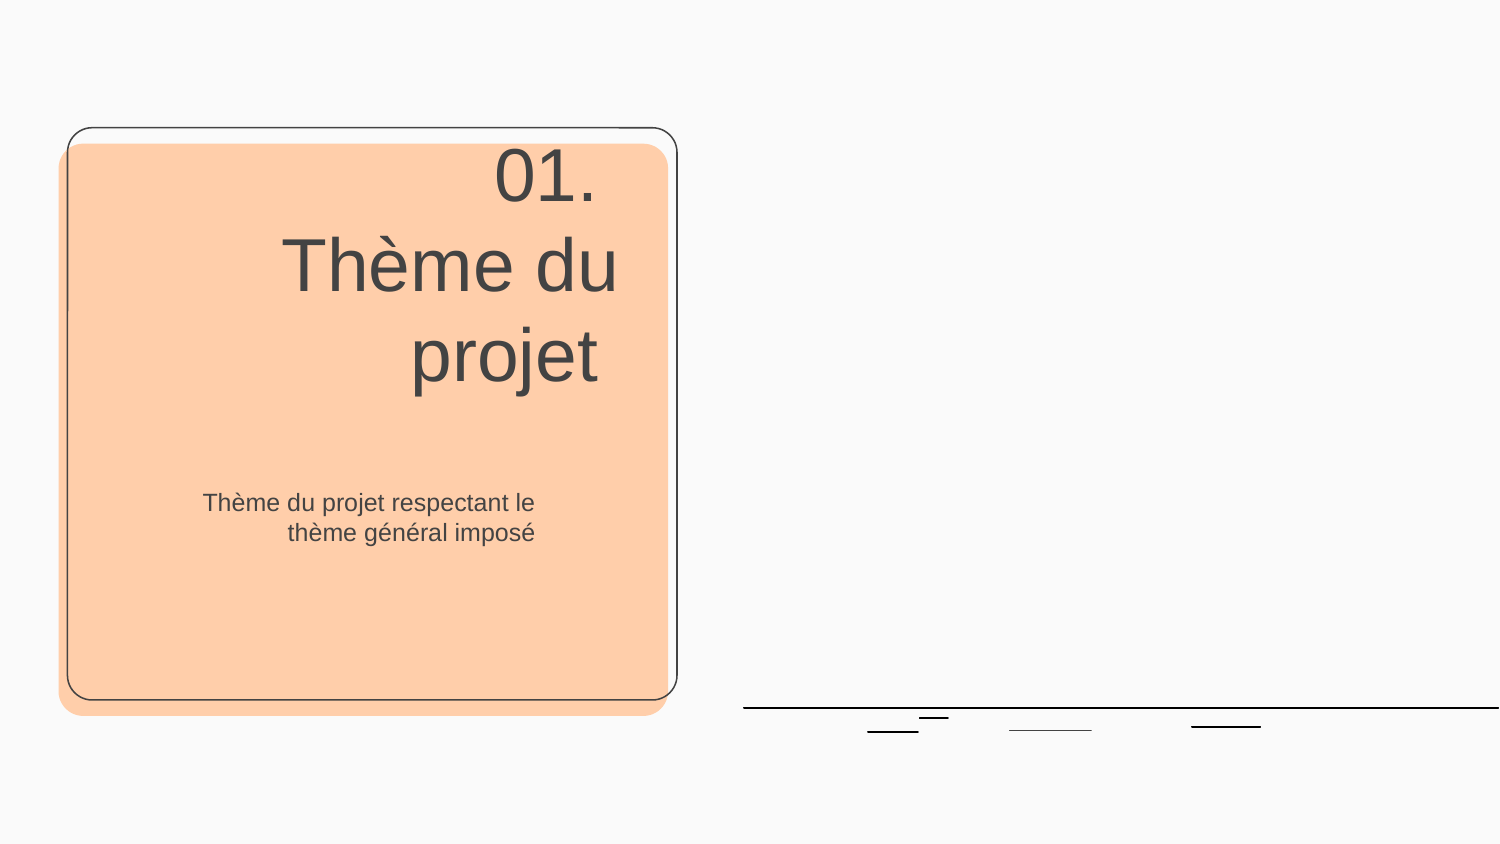

# 01. Thème du projet
Thème du projet respectant le thème général imposé